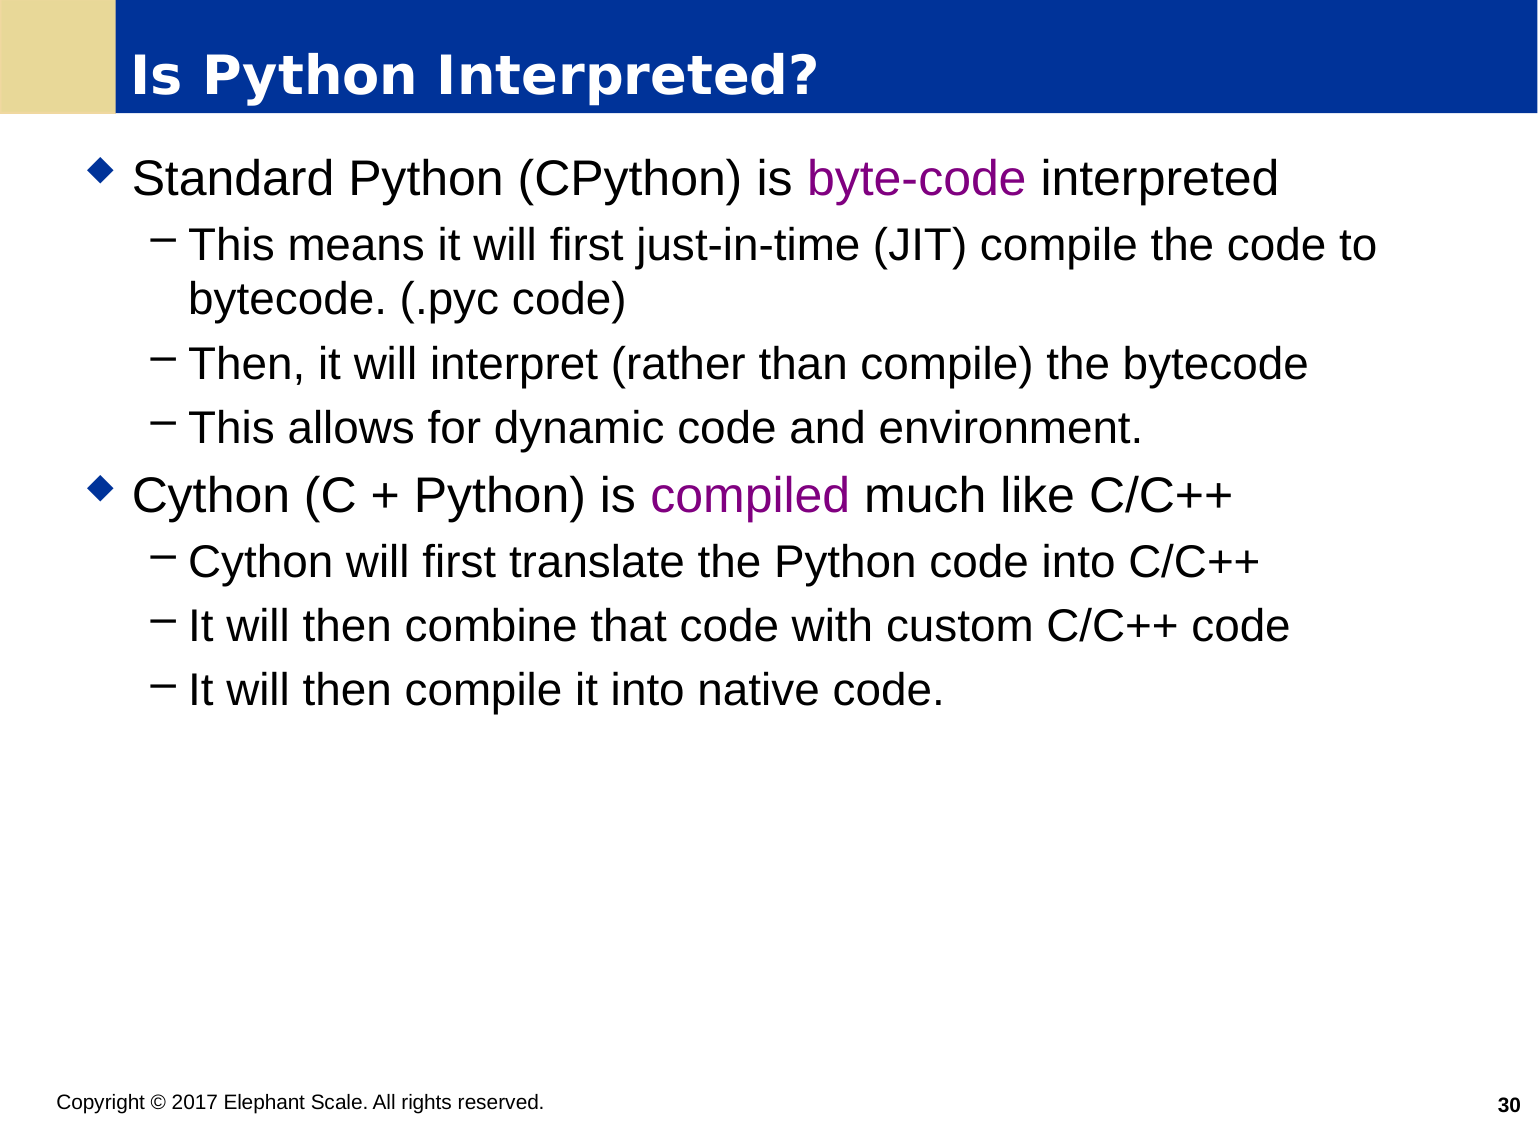

# Is Python Interpreted?
Standard Python (CPython) is byte-code interpreted
This means it will first just-in-time (JIT) compile the code to bytecode. (.pyc code)
Then, it will interpret (rather than compile) the bytecode
This allows for dynamic code and environment.
Cython (C + Python) is compiled much like C/C++
Cython will first translate the Python code into C/C++
It will then combine that code with custom C/C++ code
It will then compile it into native code.
30
Copyright © 2017 Elephant Scale. All rights reserved.